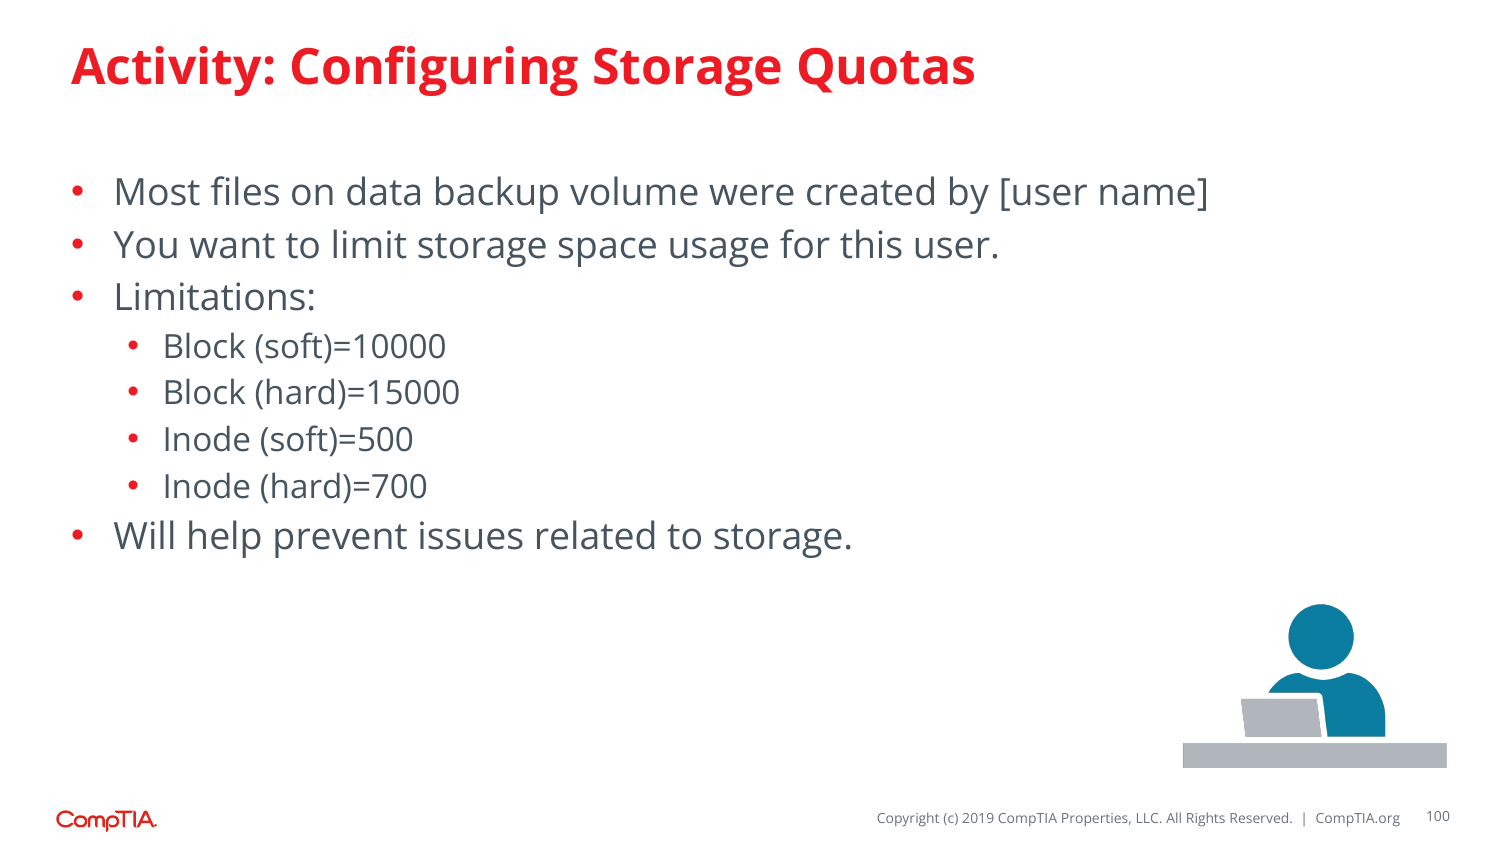

# Activity: Configuring Storage Quotas
Most files on data backup volume were created by [user name]
You want to limit storage space usage for this user.
Limitations:
Block (soft)=10000
Block (hard)=15000
Inode (soft)=500
Inode (hard)=700
Will help prevent issues related to storage.
100